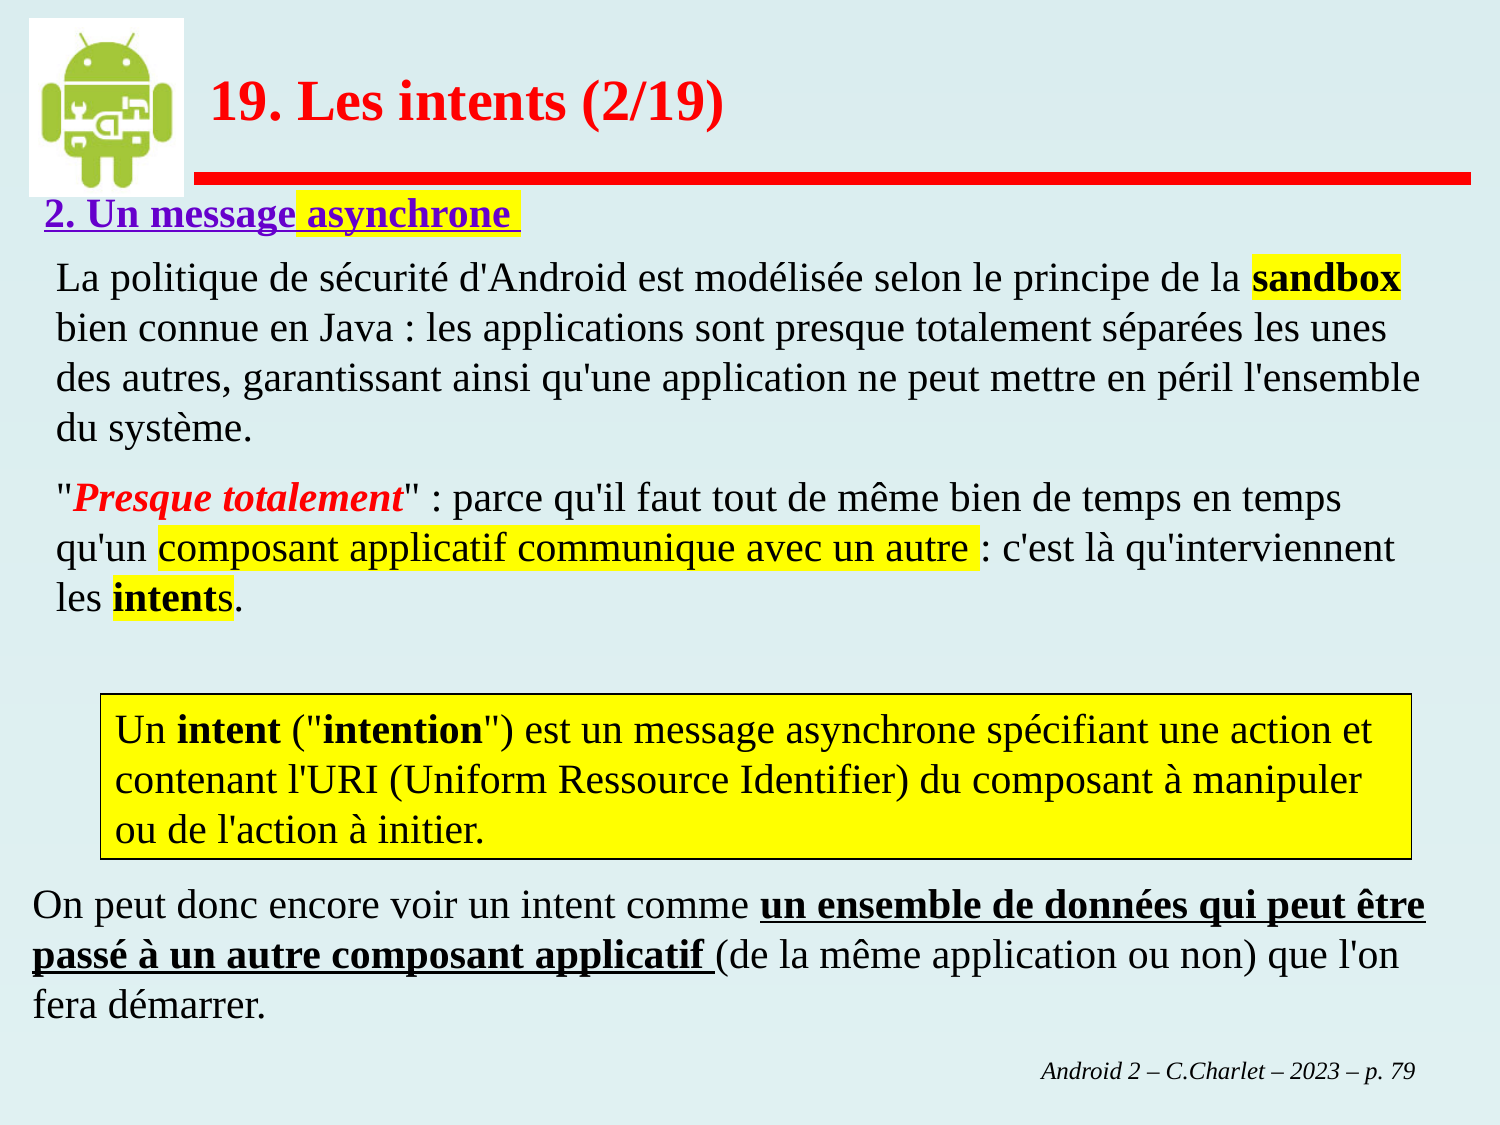

19. Les intents (2/19)
2. Un message asynchrone
La politique de sécurité d'Android est modélisée selon le principe de la sandbox bien connue en Java : les applications sont presque totalement séparées les unes des autres, garantissant ainsi qu'une application ne peut mettre en péril l'ensemble du système.
"Presque totalement" : parce qu'il faut tout de même bien de temps en temps qu'un composant applicatif communique avec un autre : c'est là qu'interviennent les intents.
Un intent ("intention") est un message asynchrone spécifiant une action et contenant l'URI (Uniform Ressource Identifier) du composant à manipuler ou de l'action à initier.
On peut donc encore voir un intent comme un ensemble de données qui peut être passé à un autre composant applicatif (de la même application ou non) que l'on fera démarrer.
 Android 2 – C.Charlet – 2023 – p. 79